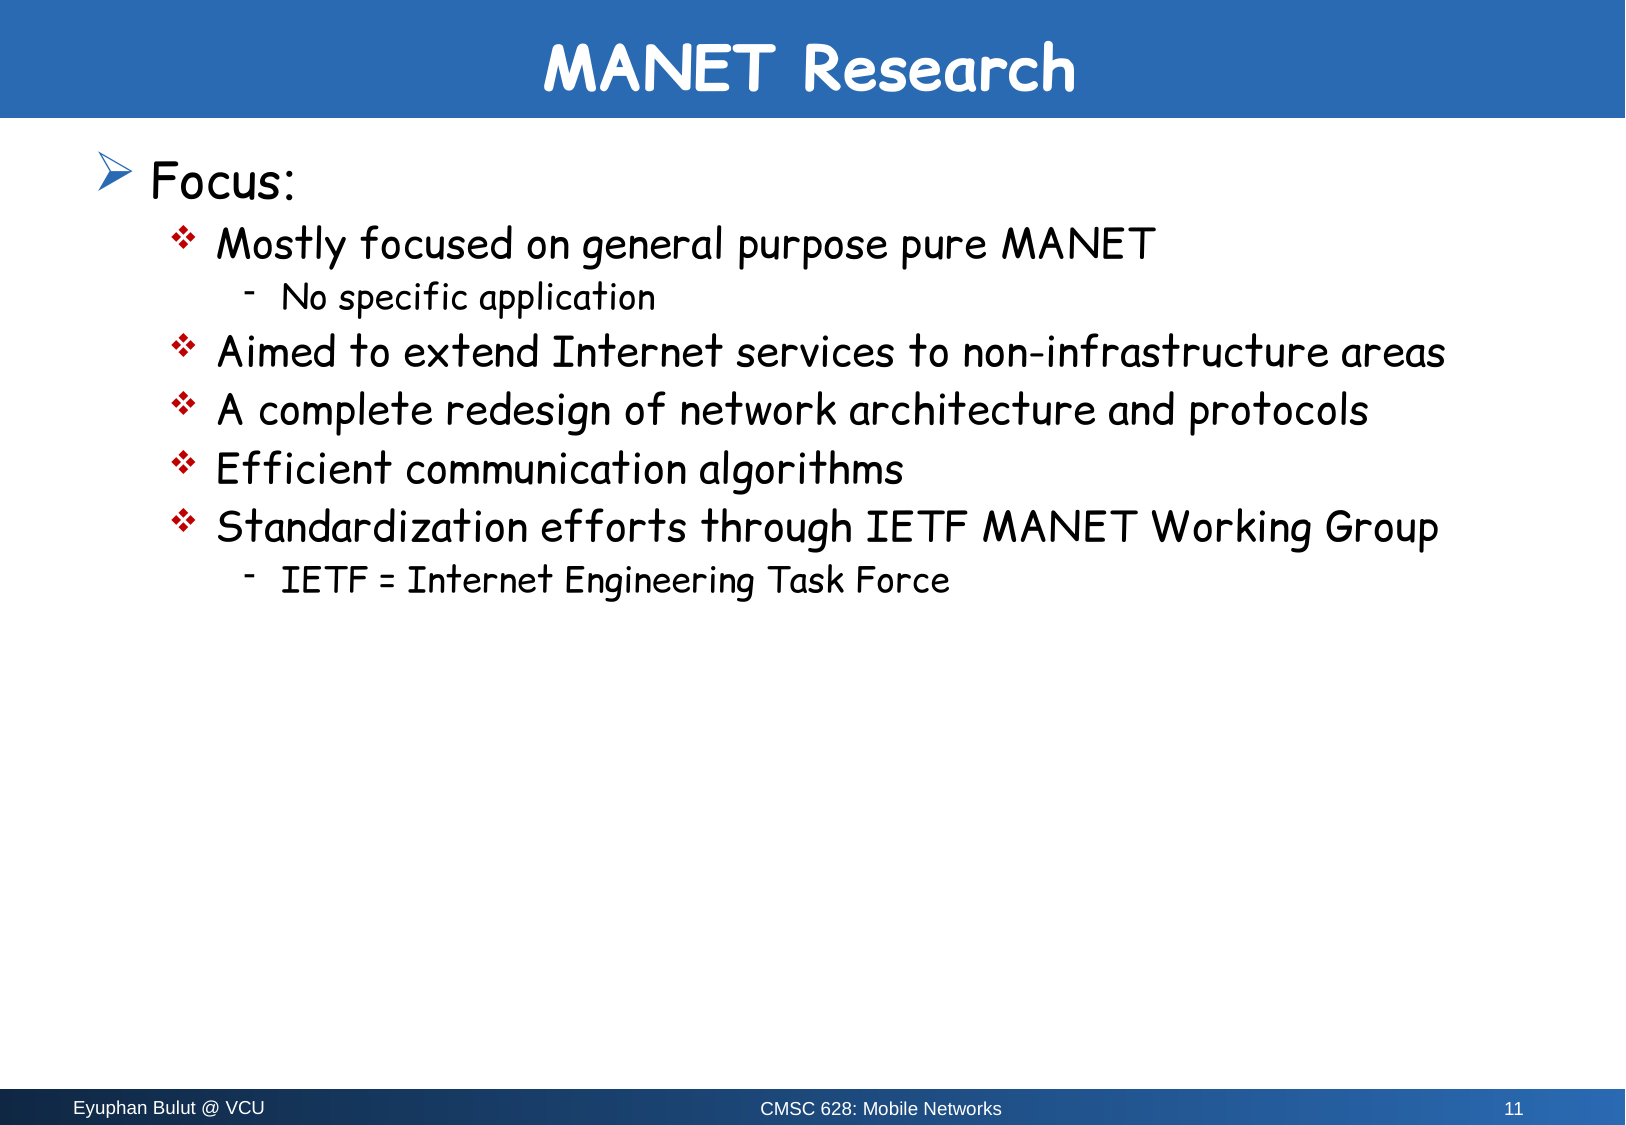

# MANET Research
Focus:
Mostly focused on general purpose pure MANET
No specific application
Aimed to extend Internet services to non-infrastructure areas
A complete redesign of network architecture and protocols
Efficient communication algorithms
Standardization efforts through IETF MANET Working Group
IETF = Internet Engineering Task Force

11